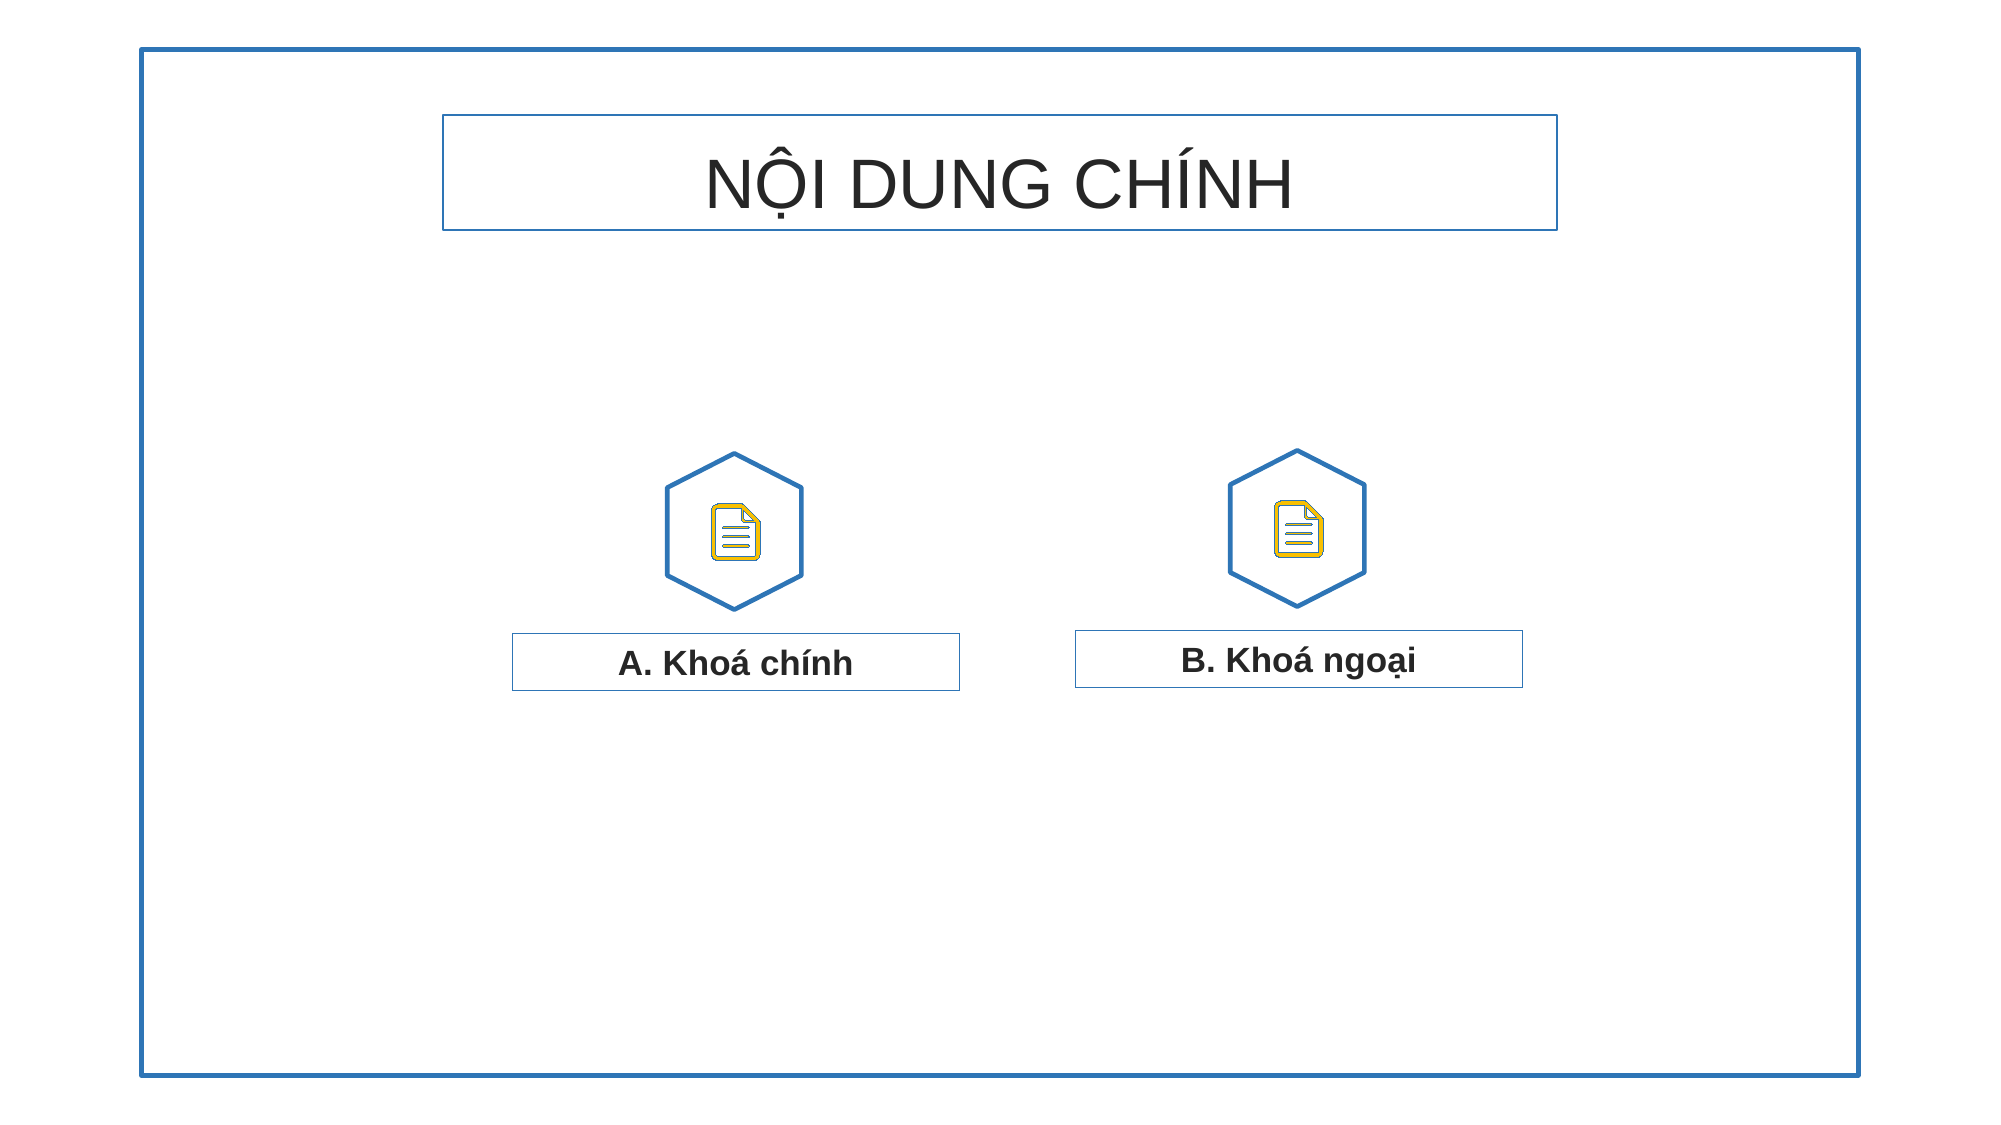

NỘI DUNG CHÍNH

B. Khoá ngoại
A. Khoá chính